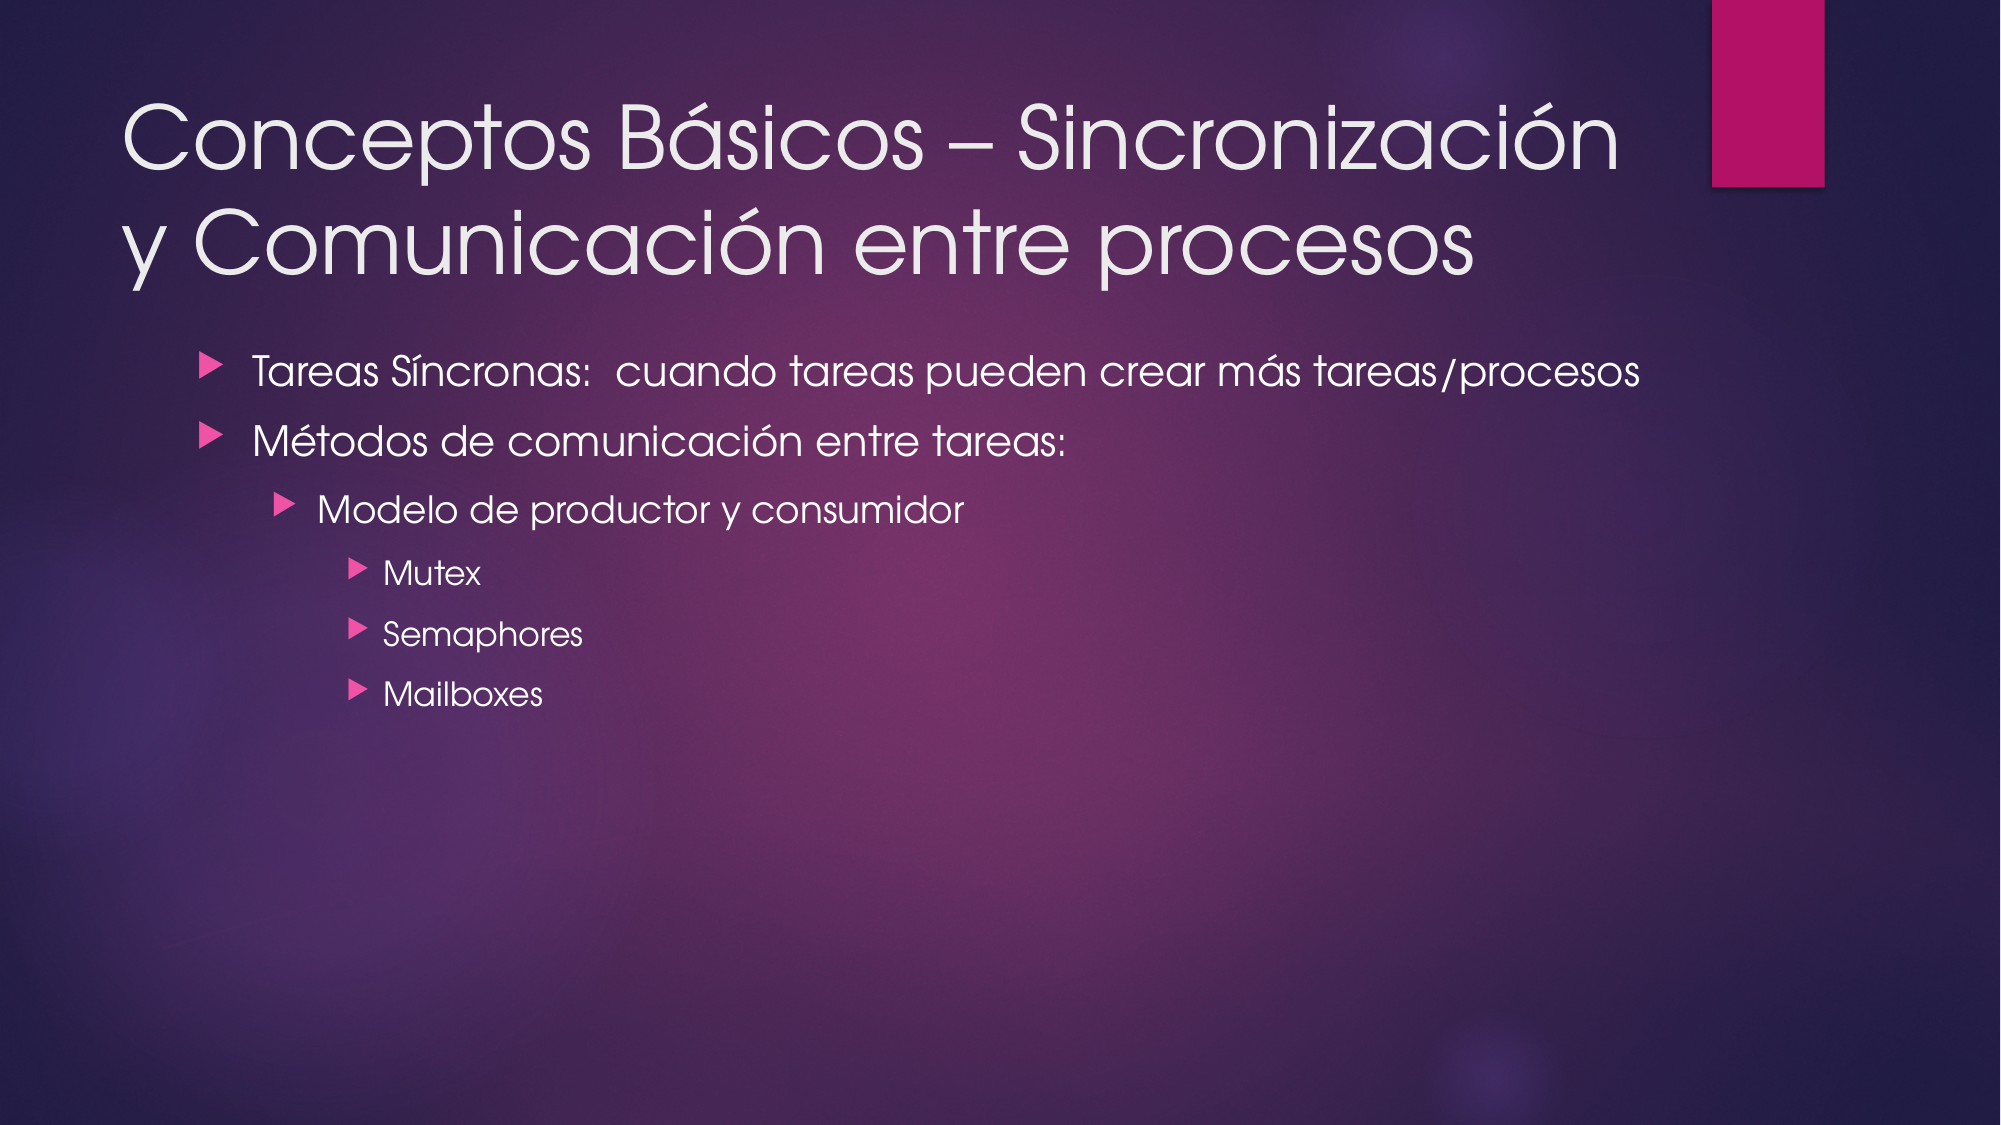

# Conceptos Básicos – Sincronización y Comunicación entre procesos
Tareas Síncronas:  cuando tareas pueden crear más tareas/procesos
Métodos de comunicación entre tareas:
Modelo de productor y consumidor
Mutex
Semaphores
Mailboxes